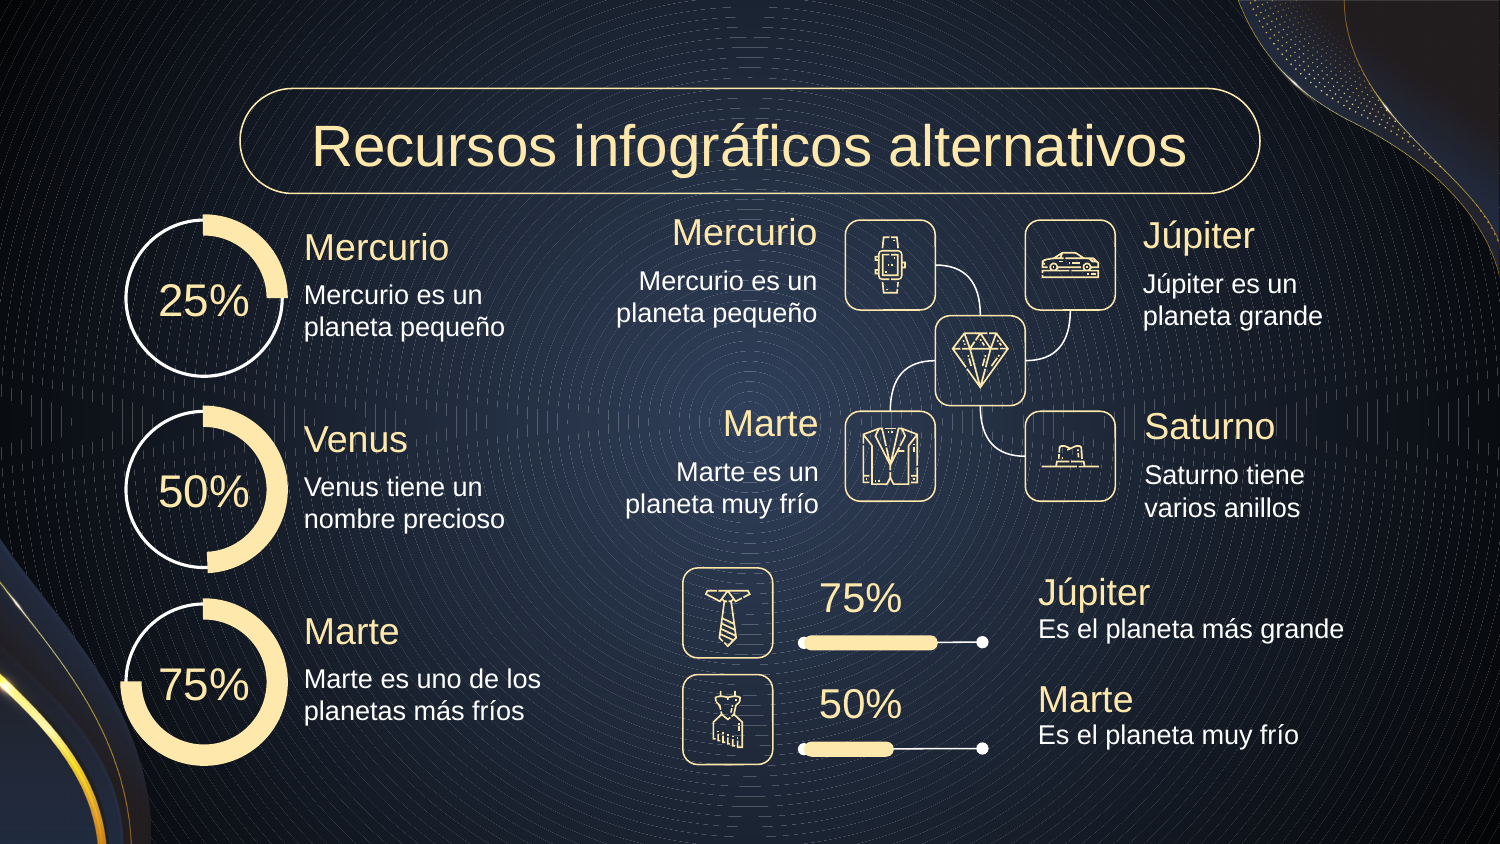

# Recursos infográficos alternativos

Mercurio
Júpiter

Mercurio

Mercurio es un planeta pequeño
Júpiter es un planeta grande

Mercurio es un planeta pequeño
25%

Marte
Saturno

Venus

Marte es un planeta muy frío
Saturno tiene varios anillos

Venus tiene un nombre precioso
50%

Júpiter
75%

Es el planeta más grande

Marte

Marte es uno de los planetas más fríos
75%

Marte
50%

Es el planeta muy frío